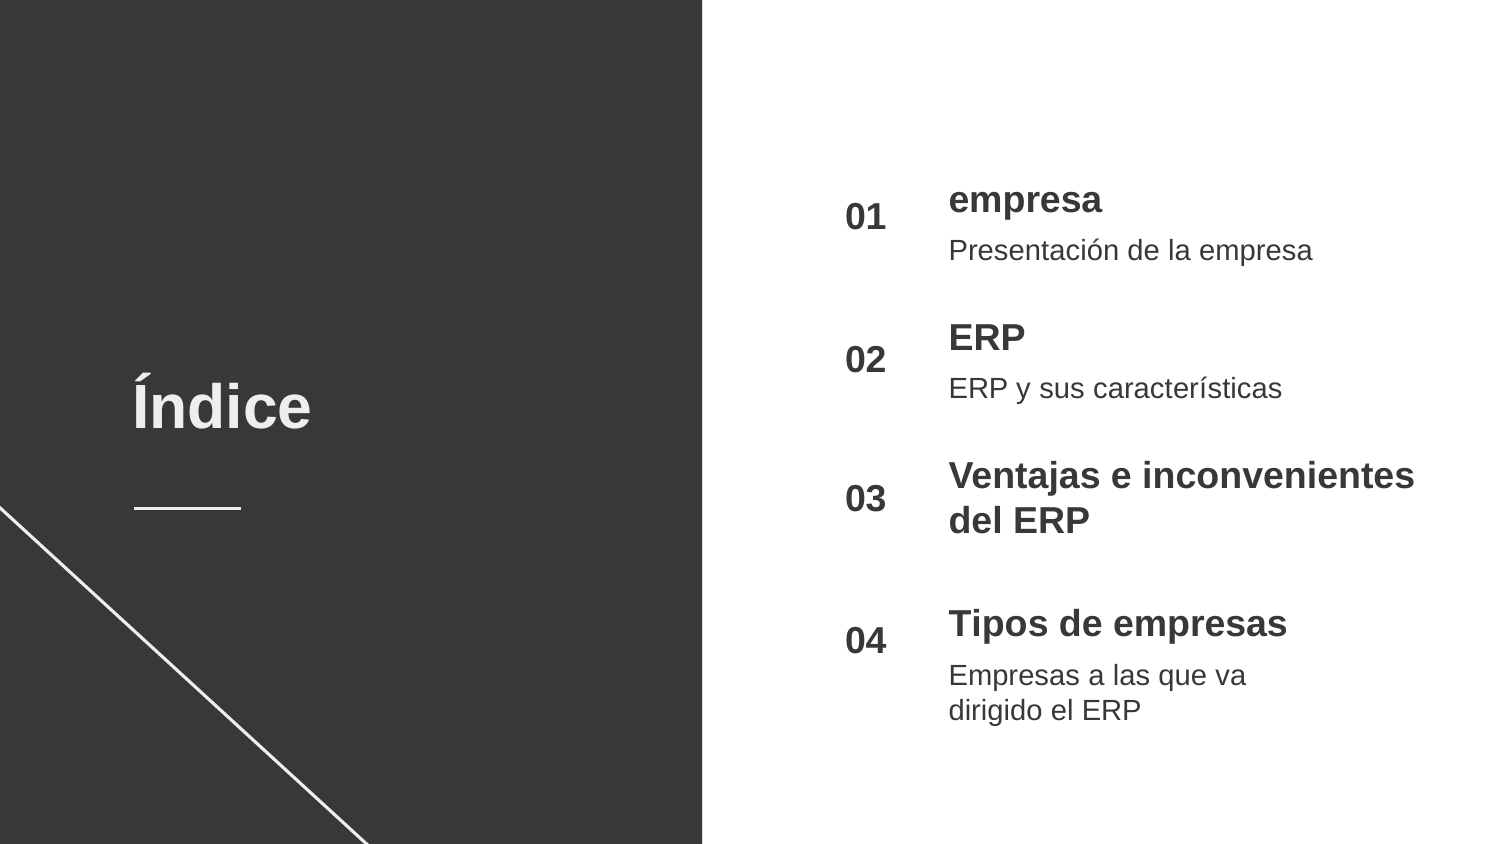

empresa
01
Presentación de la empresa
# ERP
02
ERP y sus características
Índice
Ventajas e inconvenientes del ERP
03
Tipos de empresas
04
Empresas a las que va dirigido el ERP